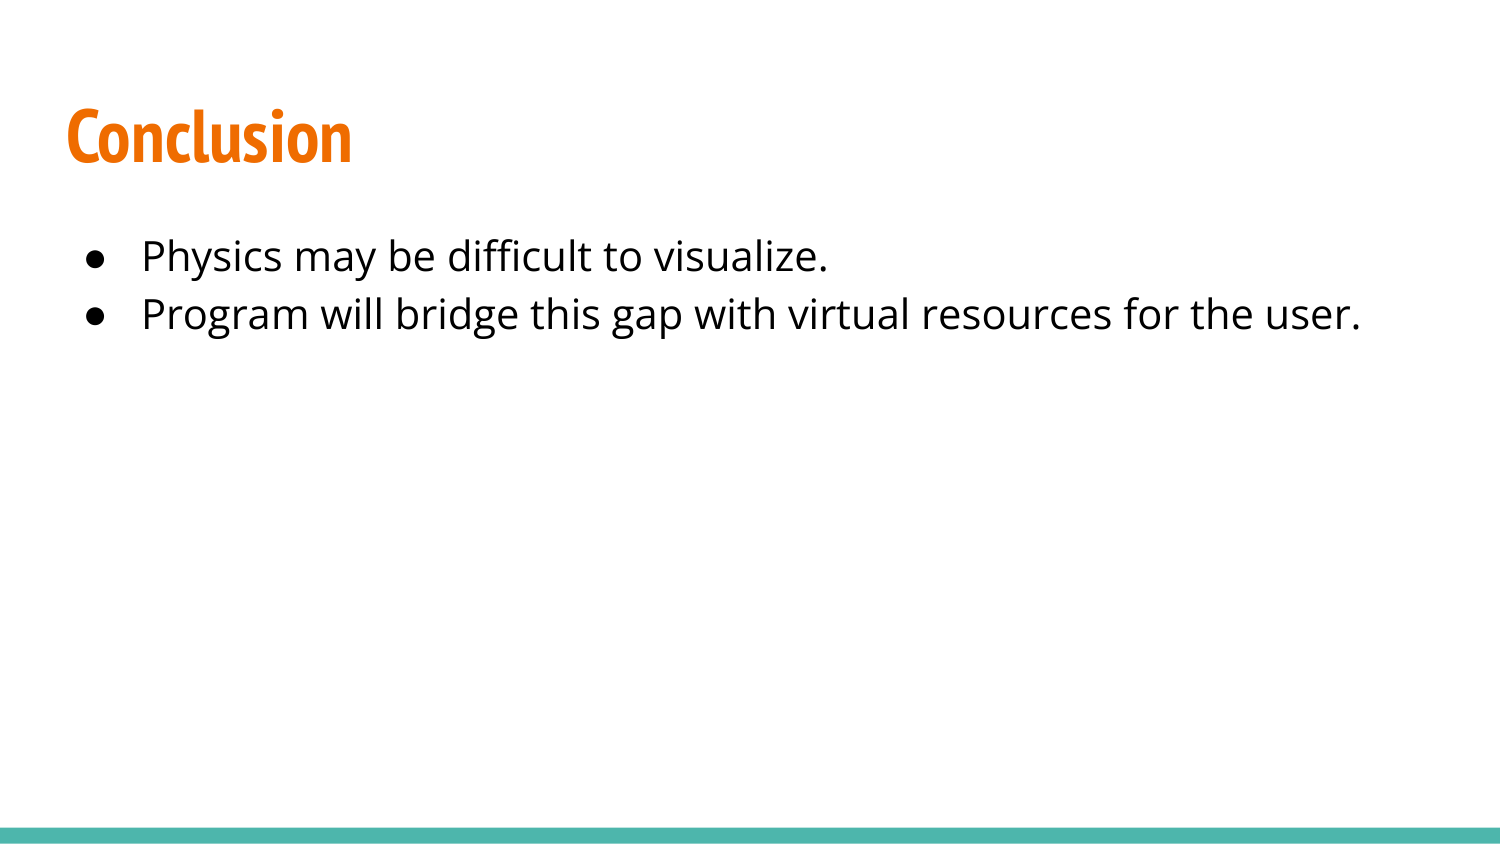

# Conclusion
Physics may be difficult to visualize.
Program will bridge this gap with virtual resources for the user.